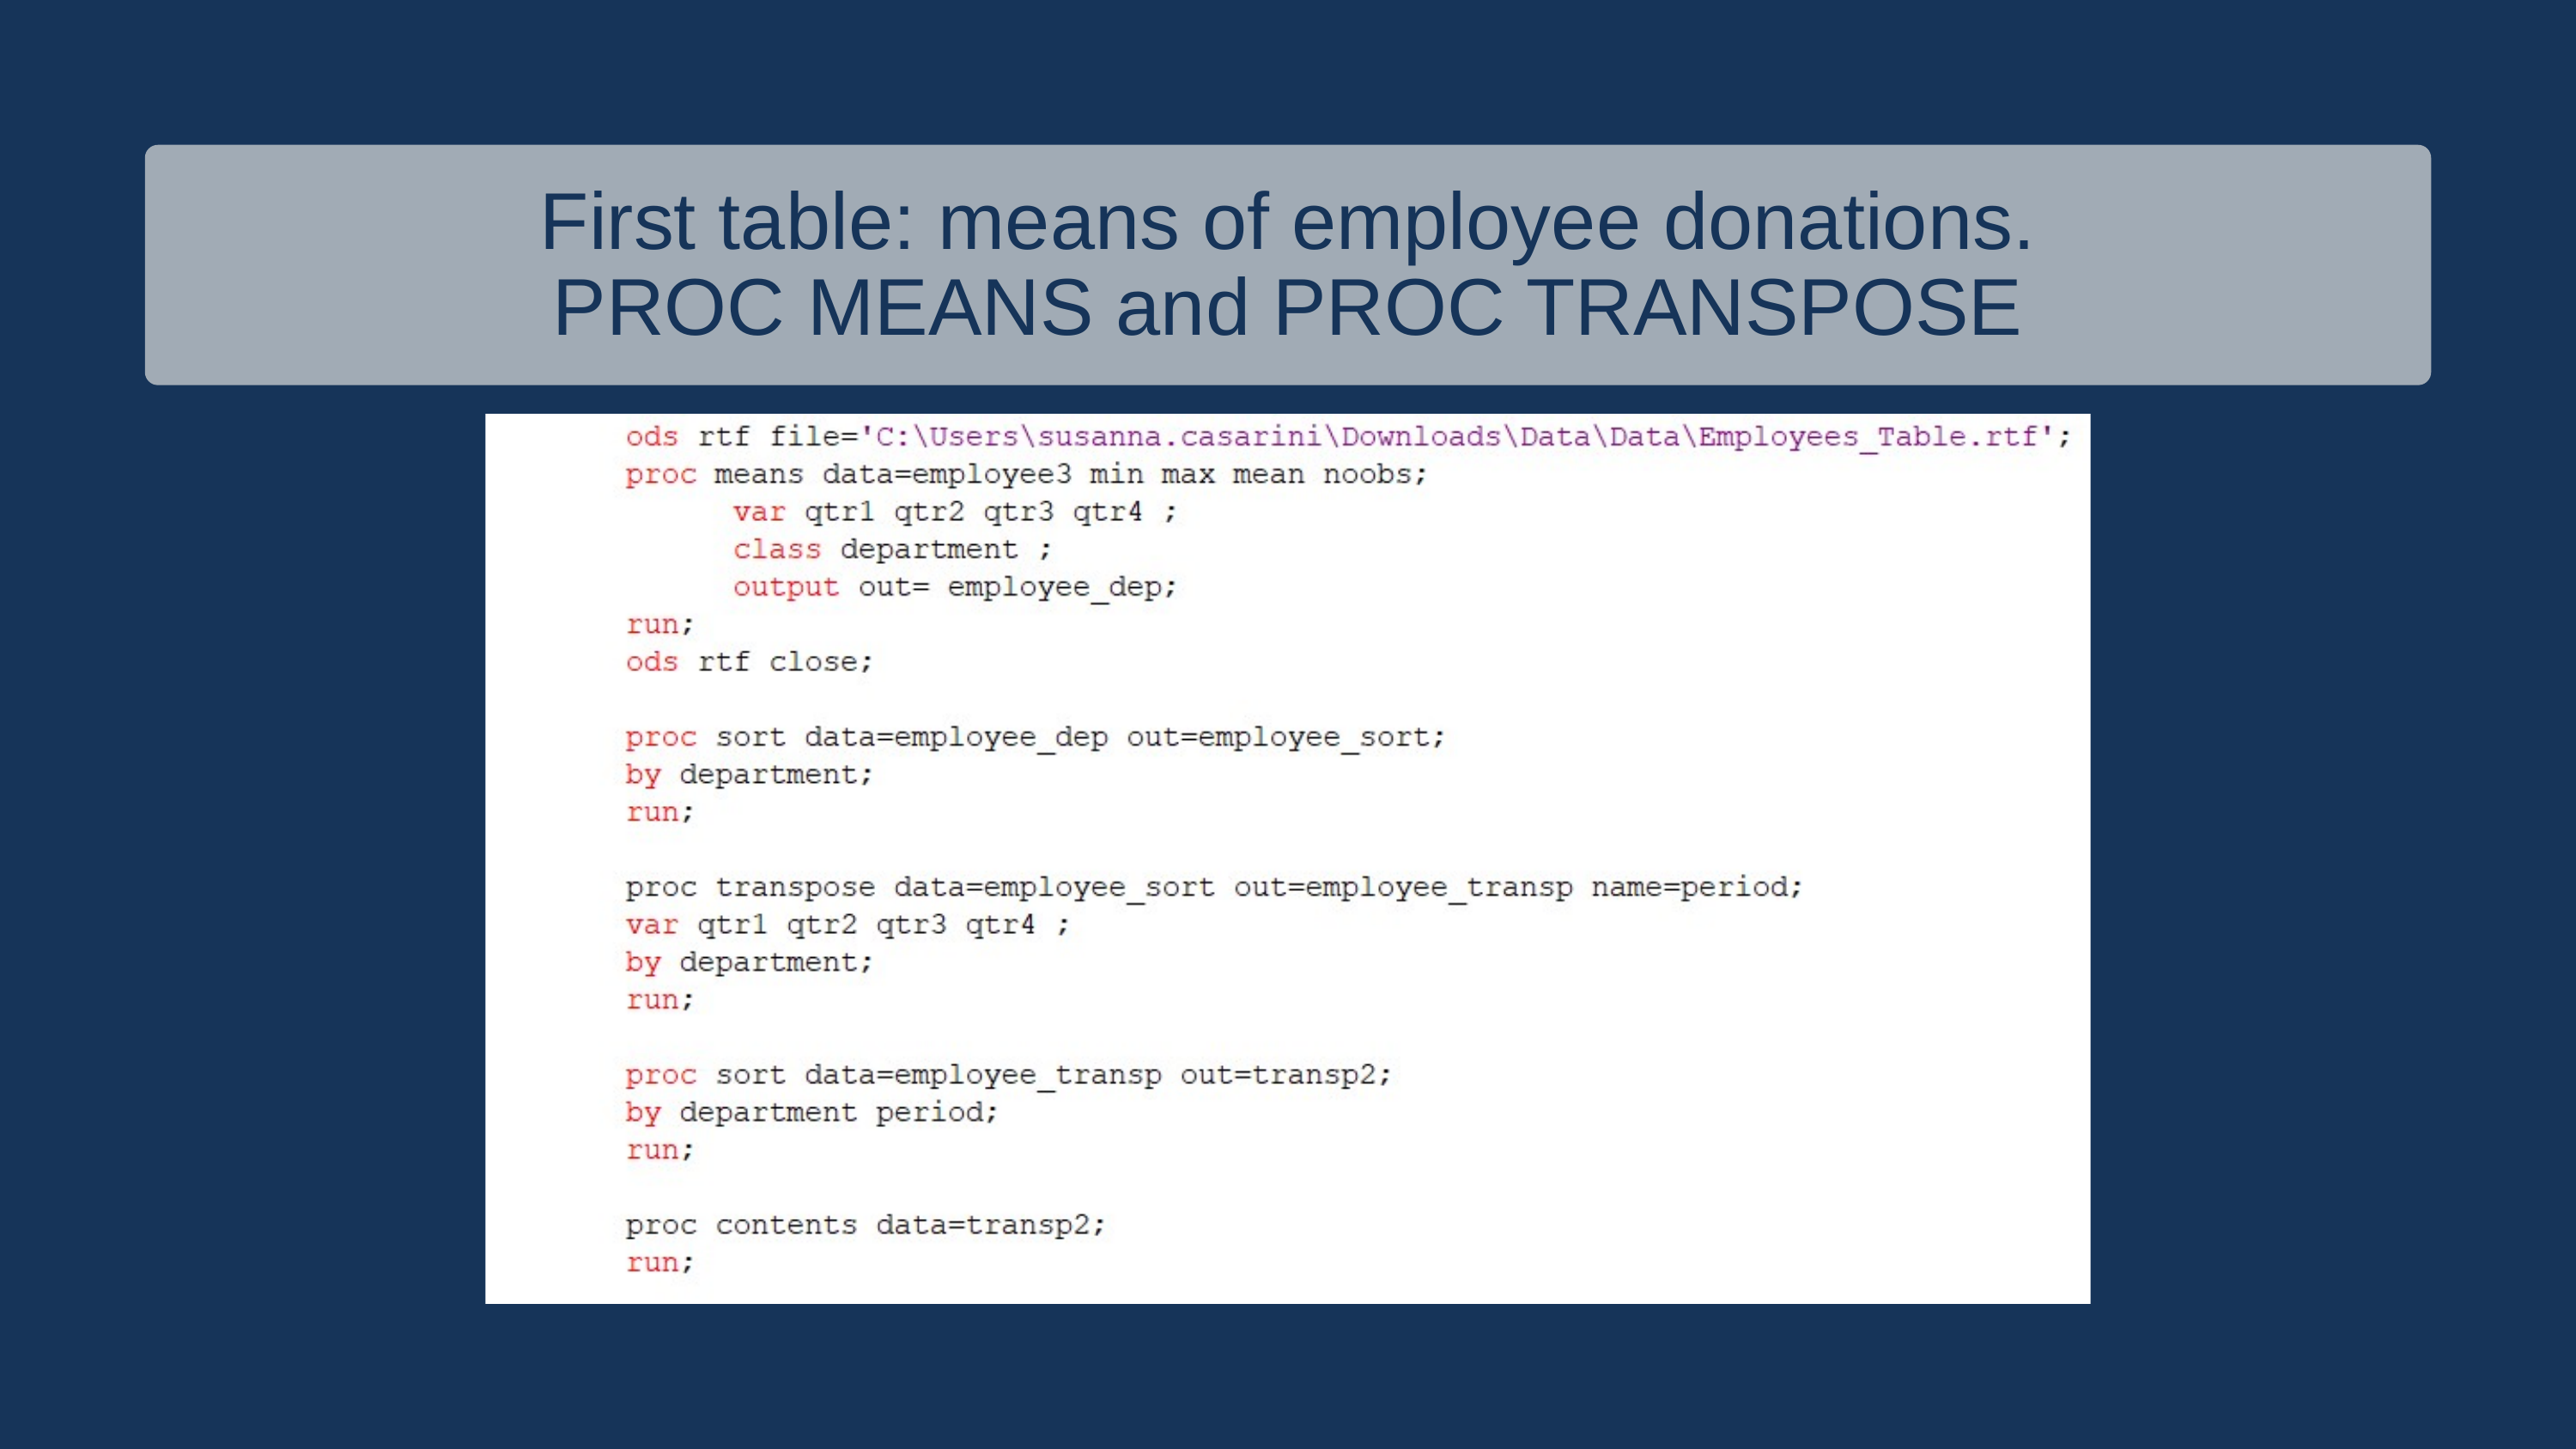

First table: means of employee donations.
PROC MEANS and PROC TRANSPOSE